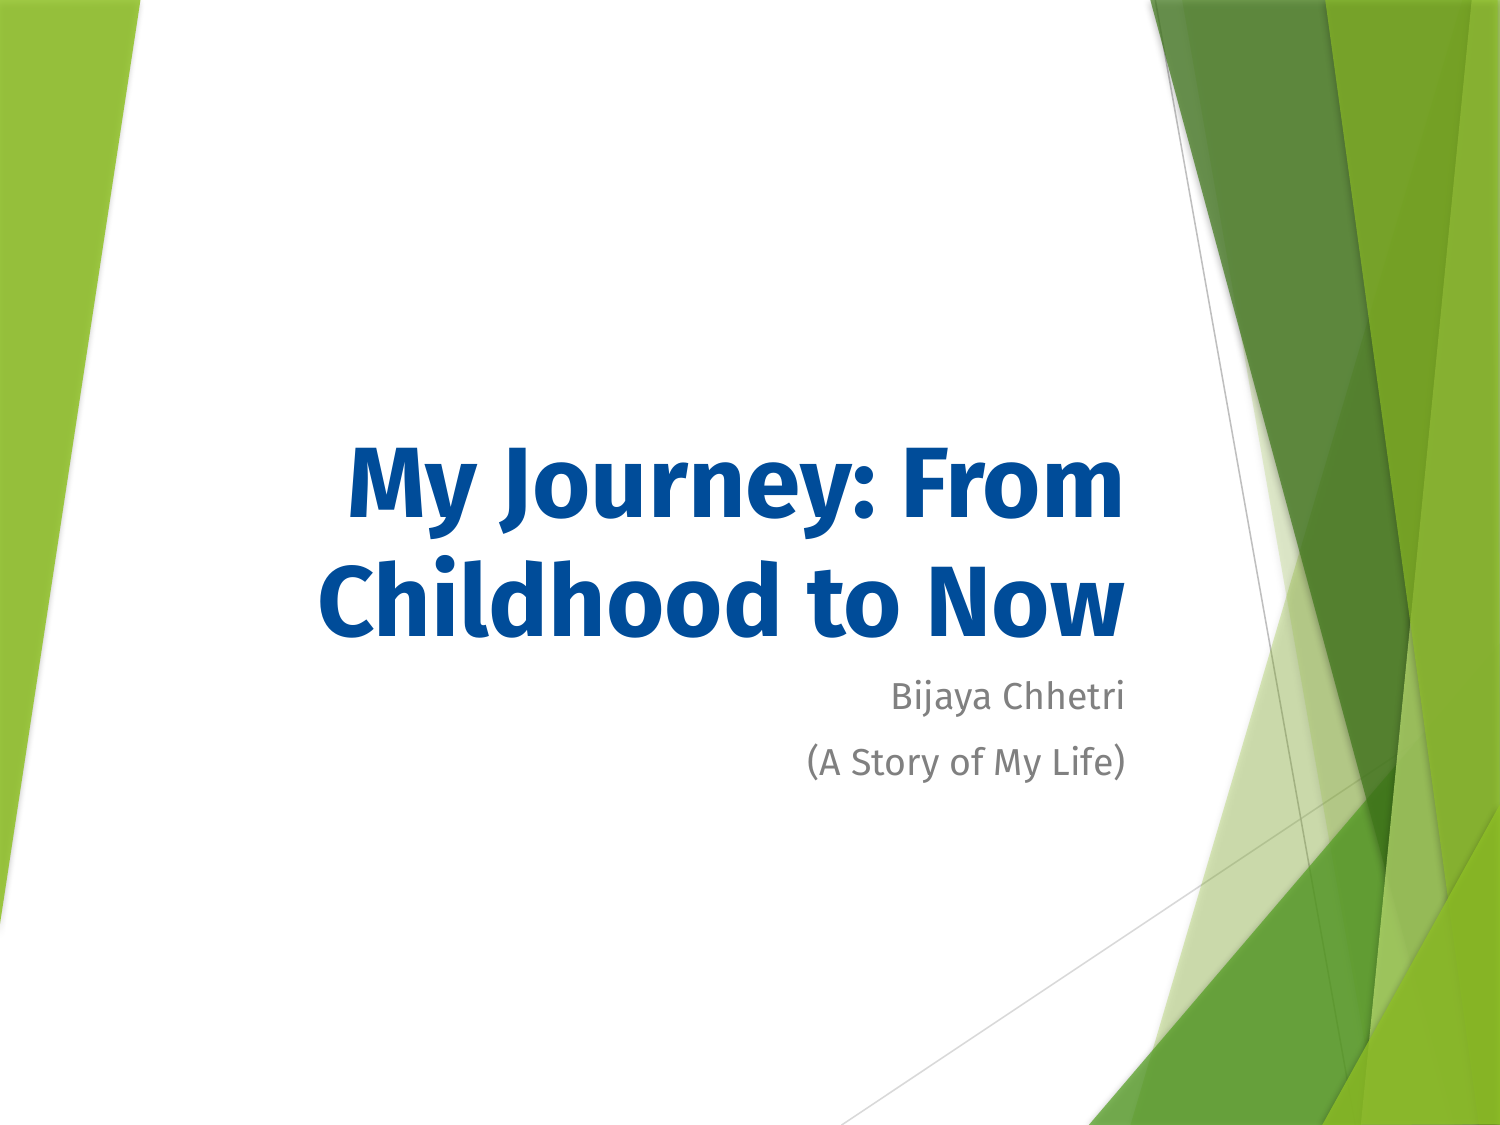

# My Journey: From Childhood to Now
Bijaya Chhetri
(A Story of My Life)